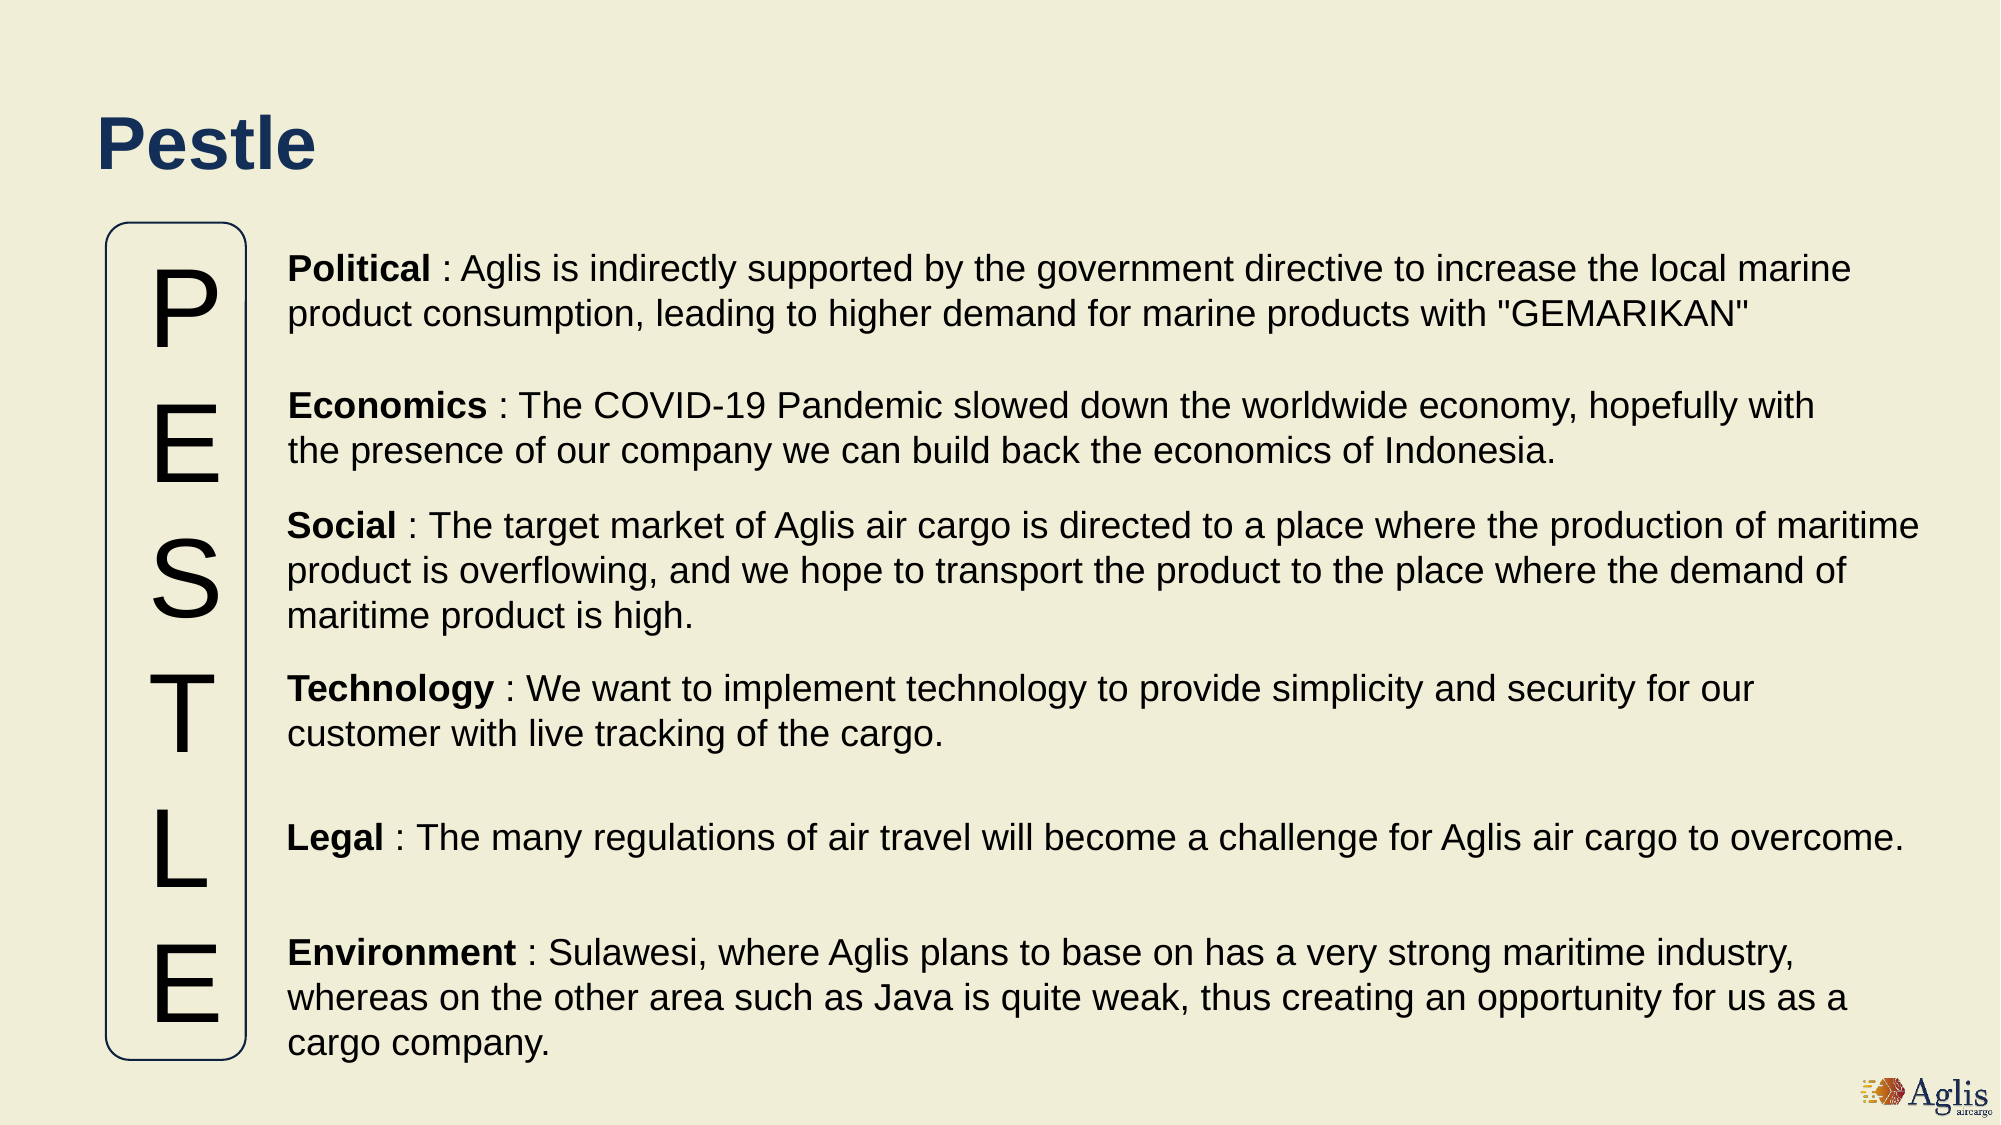

# Pestle
P
E
S
T
L
E
Political : Aglis is indirectly supported by the government directive to increase the local marine product consumption, leading to higher demand for marine products with "GEMARIKAN"
Economics : The COVID-19 Pandemic slowed down the worldwide economy, hopefully with the presence of our company we can build back the economics of Indonesia.
Social : The target market of Aglis air cargo is directed to a place where the production of maritime product is overflowing, and we hope to transport the product to the place where the demand of maritime product is high.

Technology : We want to implement technology to provide simplicity and security for our customer with live tracking of the cargo.
Legal : The many regulations of air travel will become a challenge for Aglis air cargo to overcome.
Environment : Sulawesi, where Aglis plans to base on has a very strong maritime industry, whereas on the other area such as Java is quite weak, thus creating an opportunity for us as a cargo company.